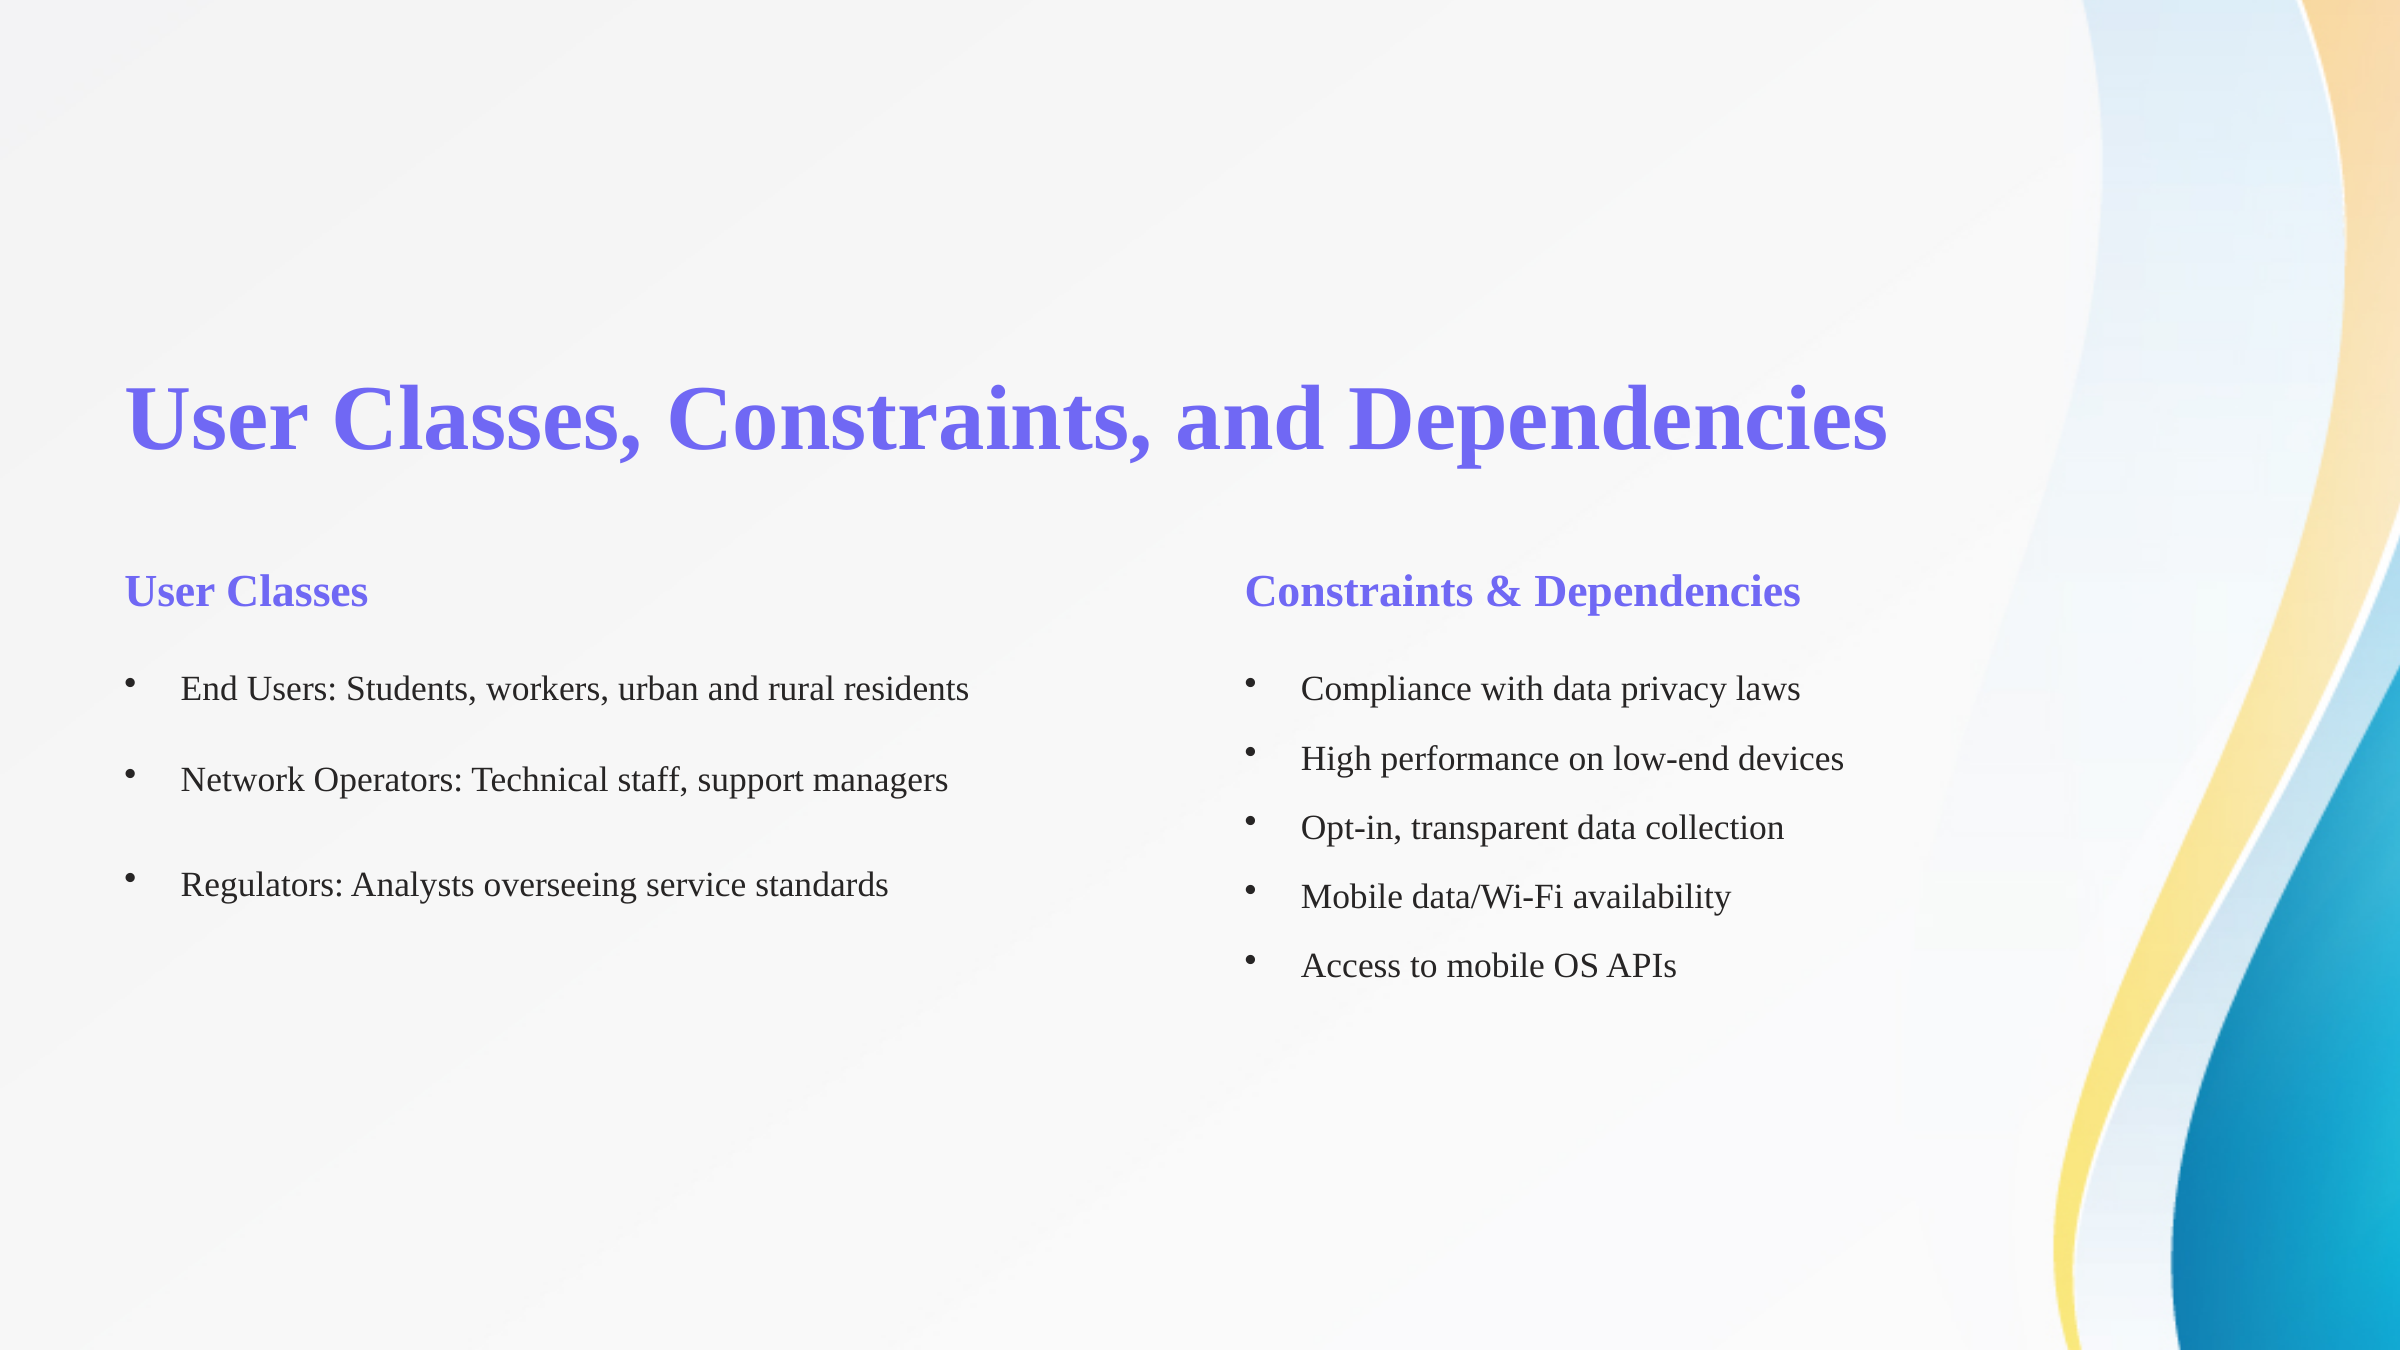

User Classes, Constraints, and Dependencies
User Classes
Constraints & Dependencies
End Users: Students, workers, urban and rural residents
Compliance with data privacy laws
High performance on low-end devices
Network Operators: Technical staff, support managers
Opt-in, transparent data collection
Regulators: Analysts overseeing service standards
Mobile data/Wi-Fi availability
Access to mobile OS APIs